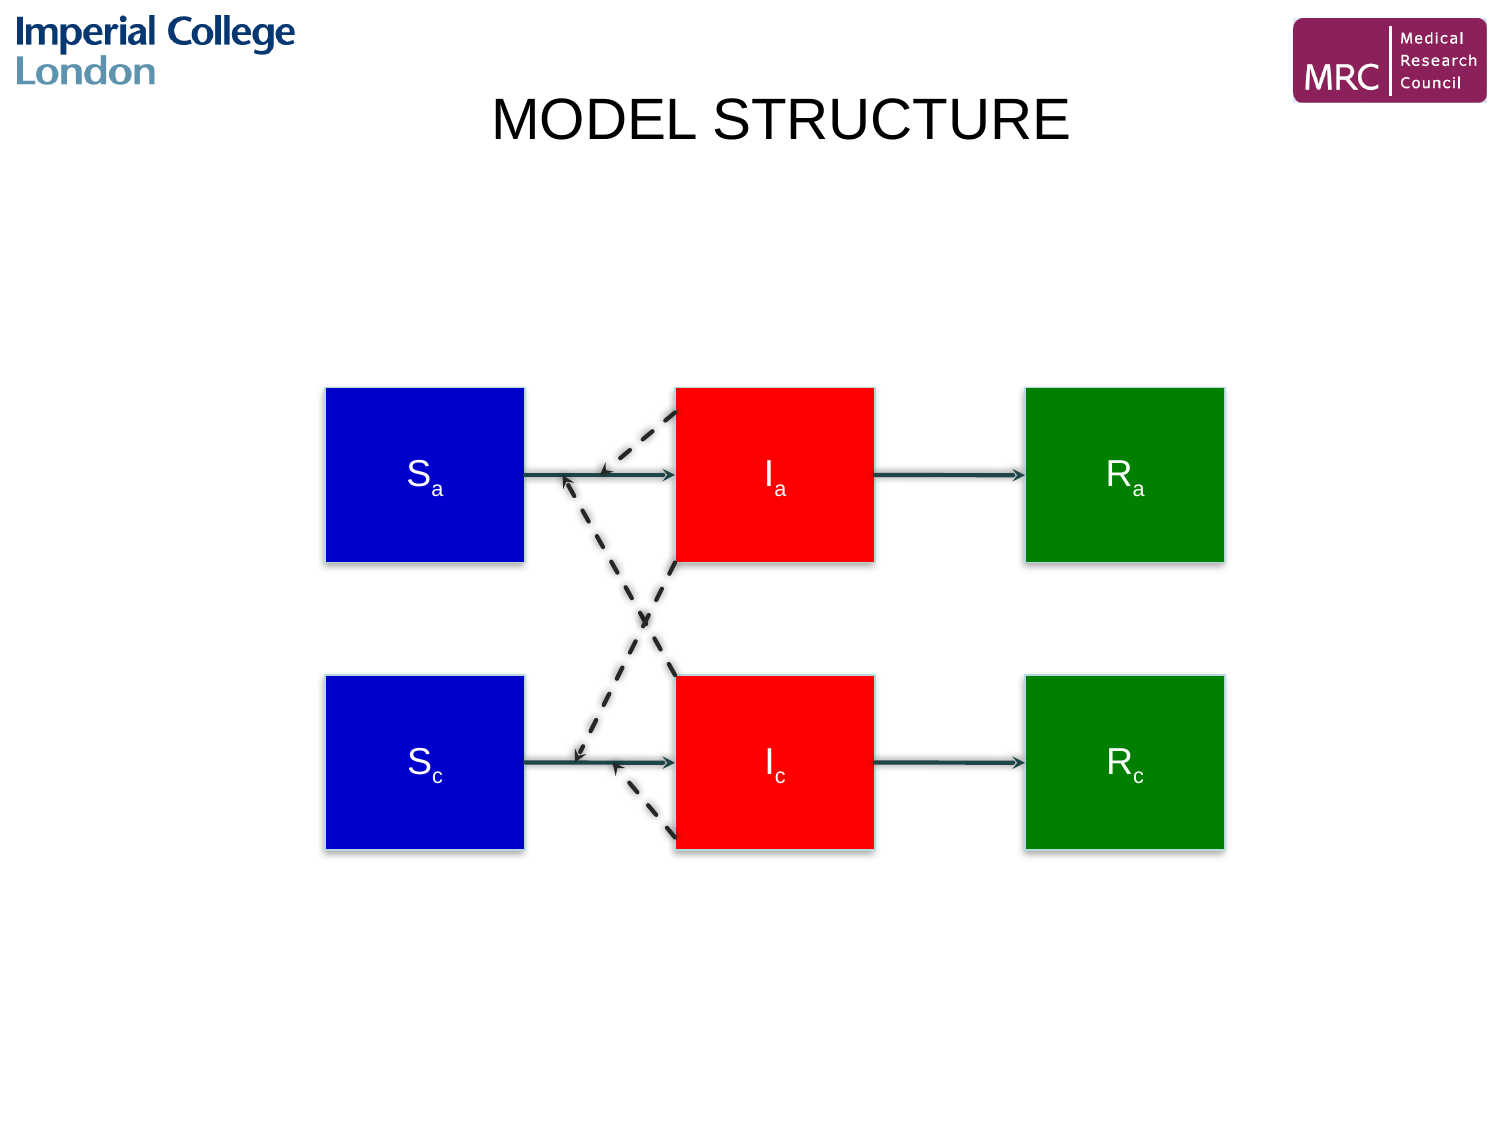

# MODEL STRUCTURE
Sa
Ia
Ra
Sc
Ic
Rc